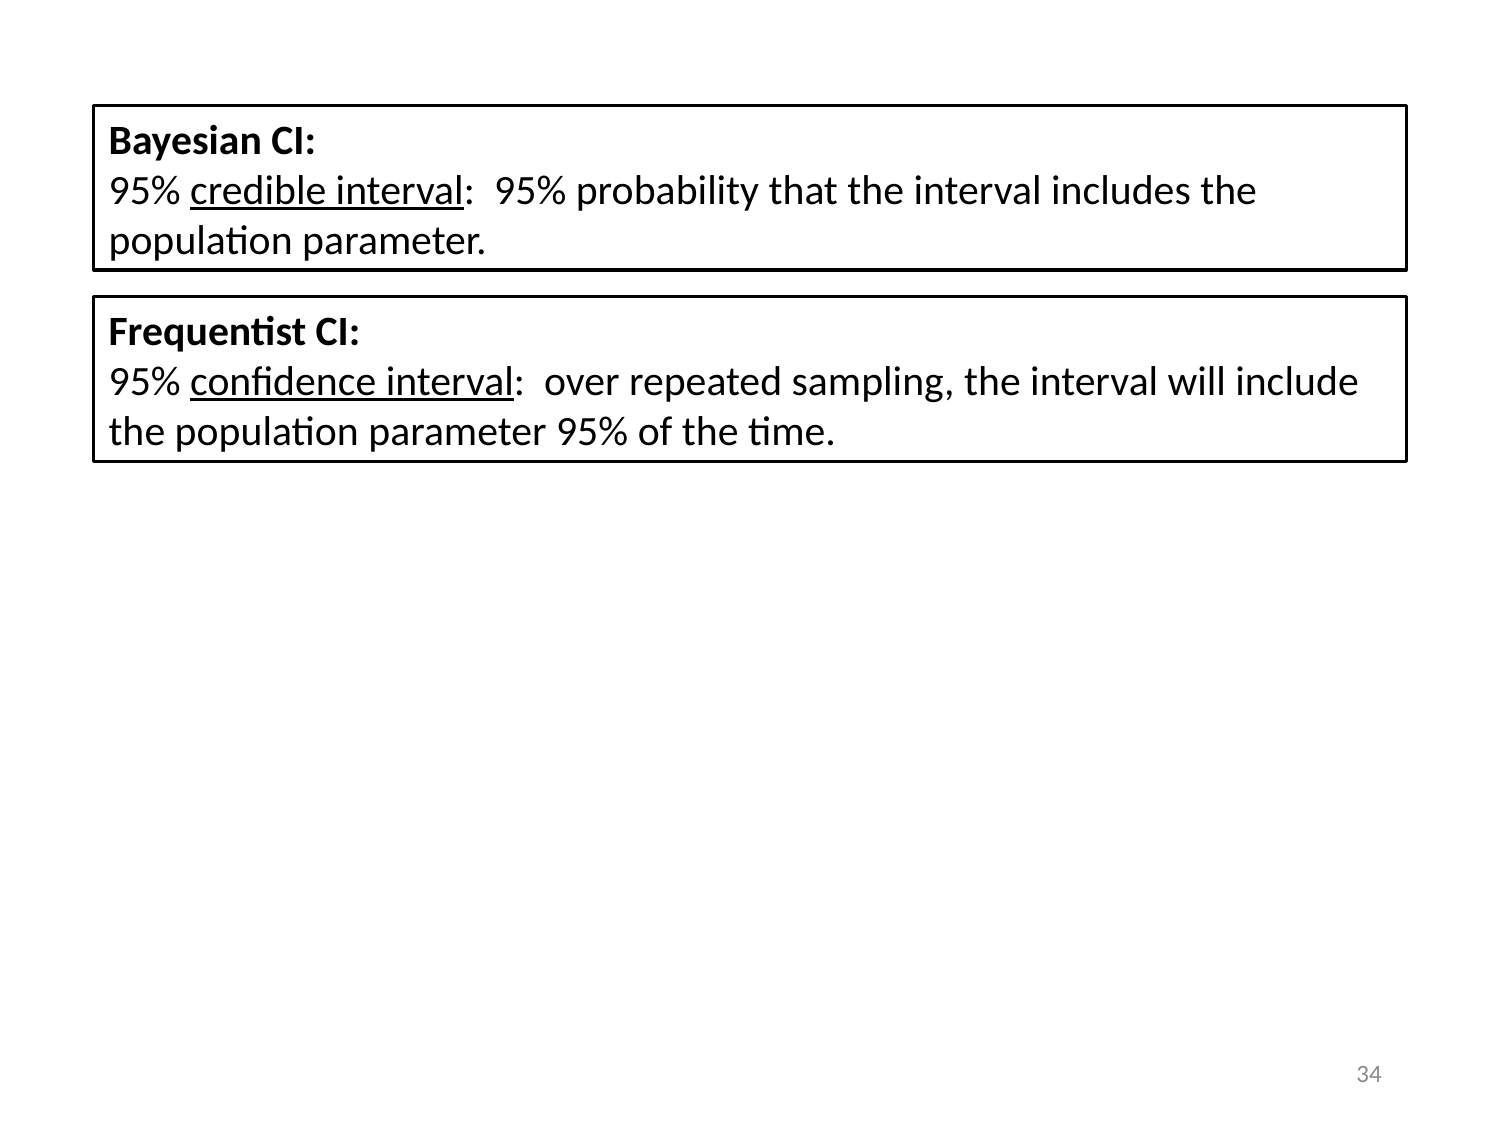

Bayesian CI:
95% credible interval:  95% probability that the interval includes the population parameter.
Frequentist CI:
95% confidence interval:  over repeated sampling, the interval will include the population parameter 95% of the time.
34